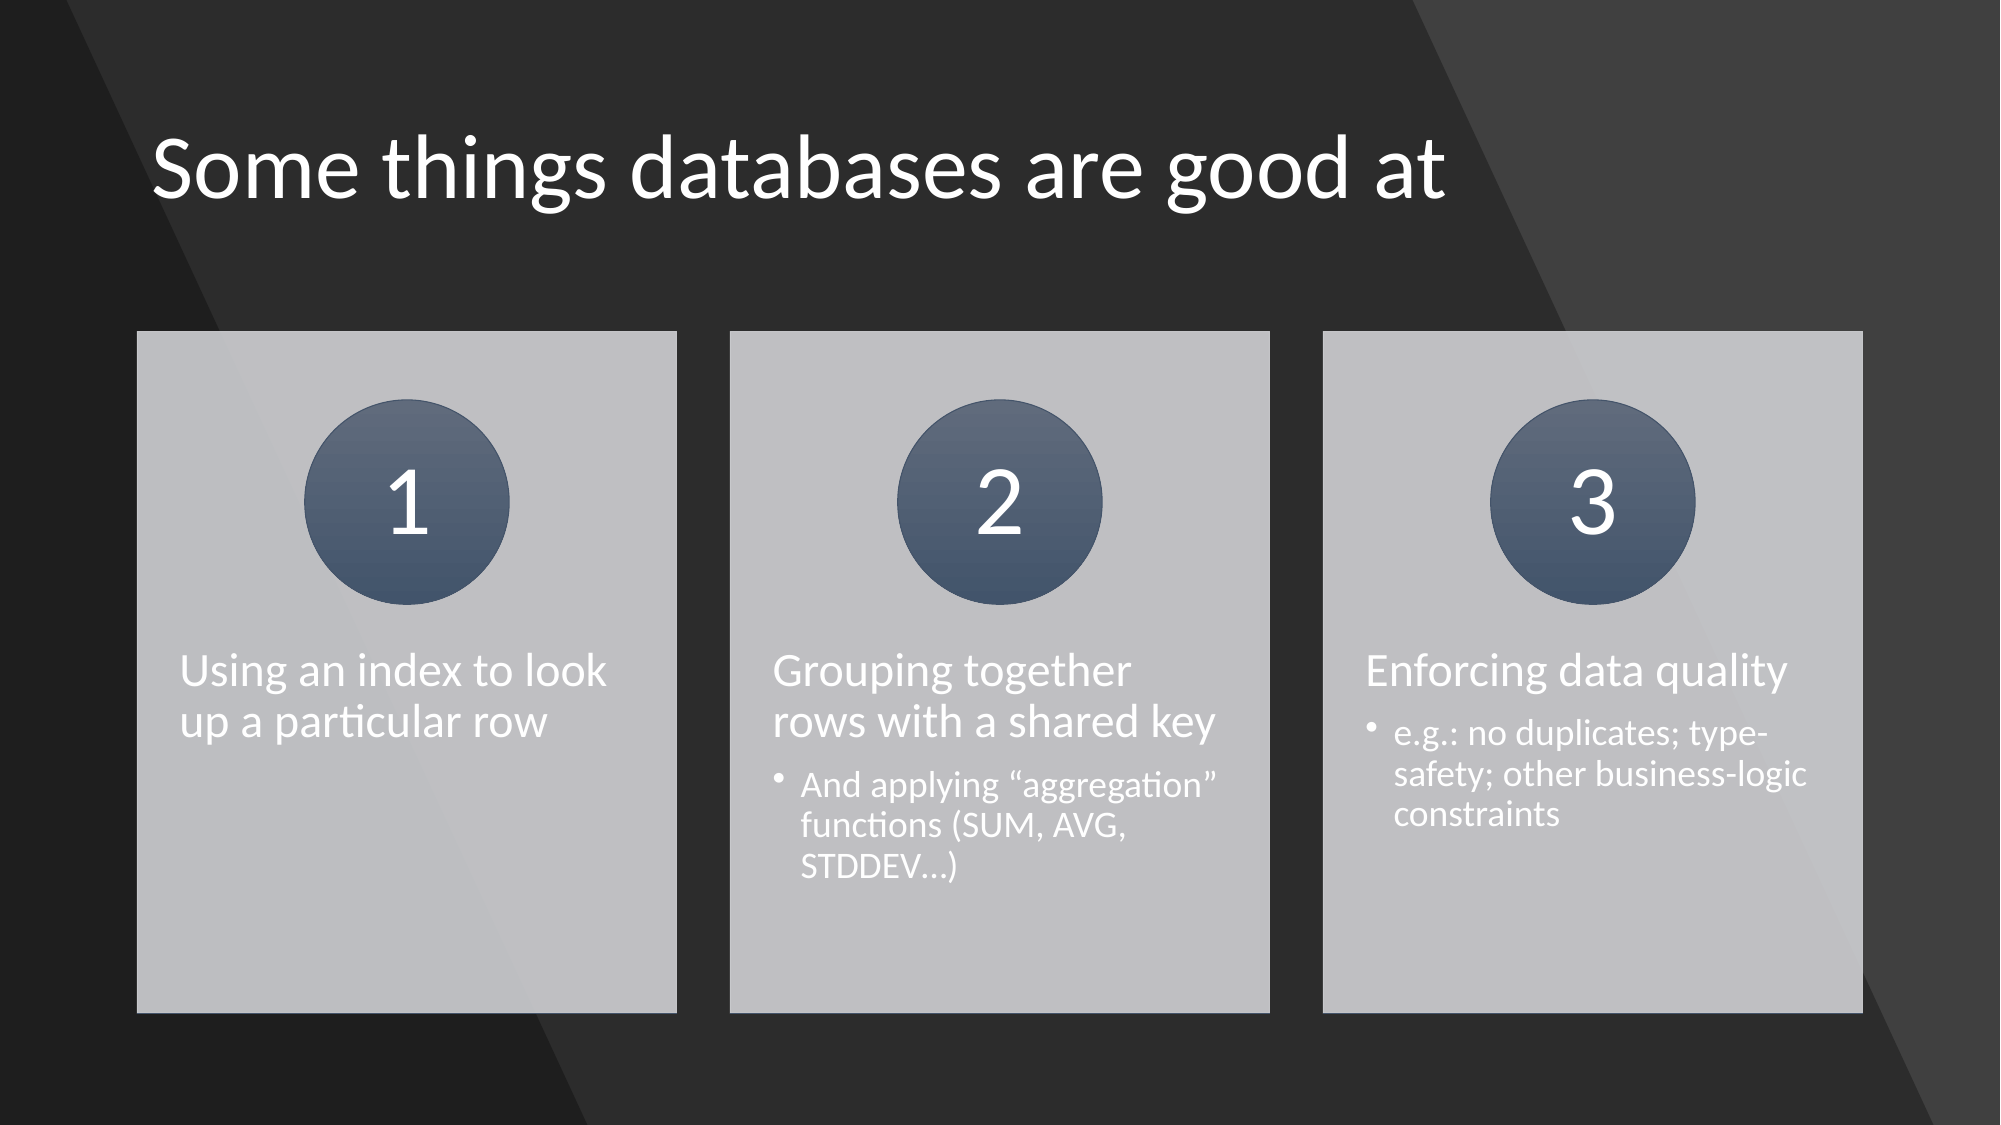

# Some things databases are good at
Using an index to look up a particular row
1
Grouping together rows with a shared key
And applying “aggregation” functions (SUM, AVG, STDDEV…)
2
Enforcing data quality
e.g.: no duplicates; type-safety; other business-logic constraints
3